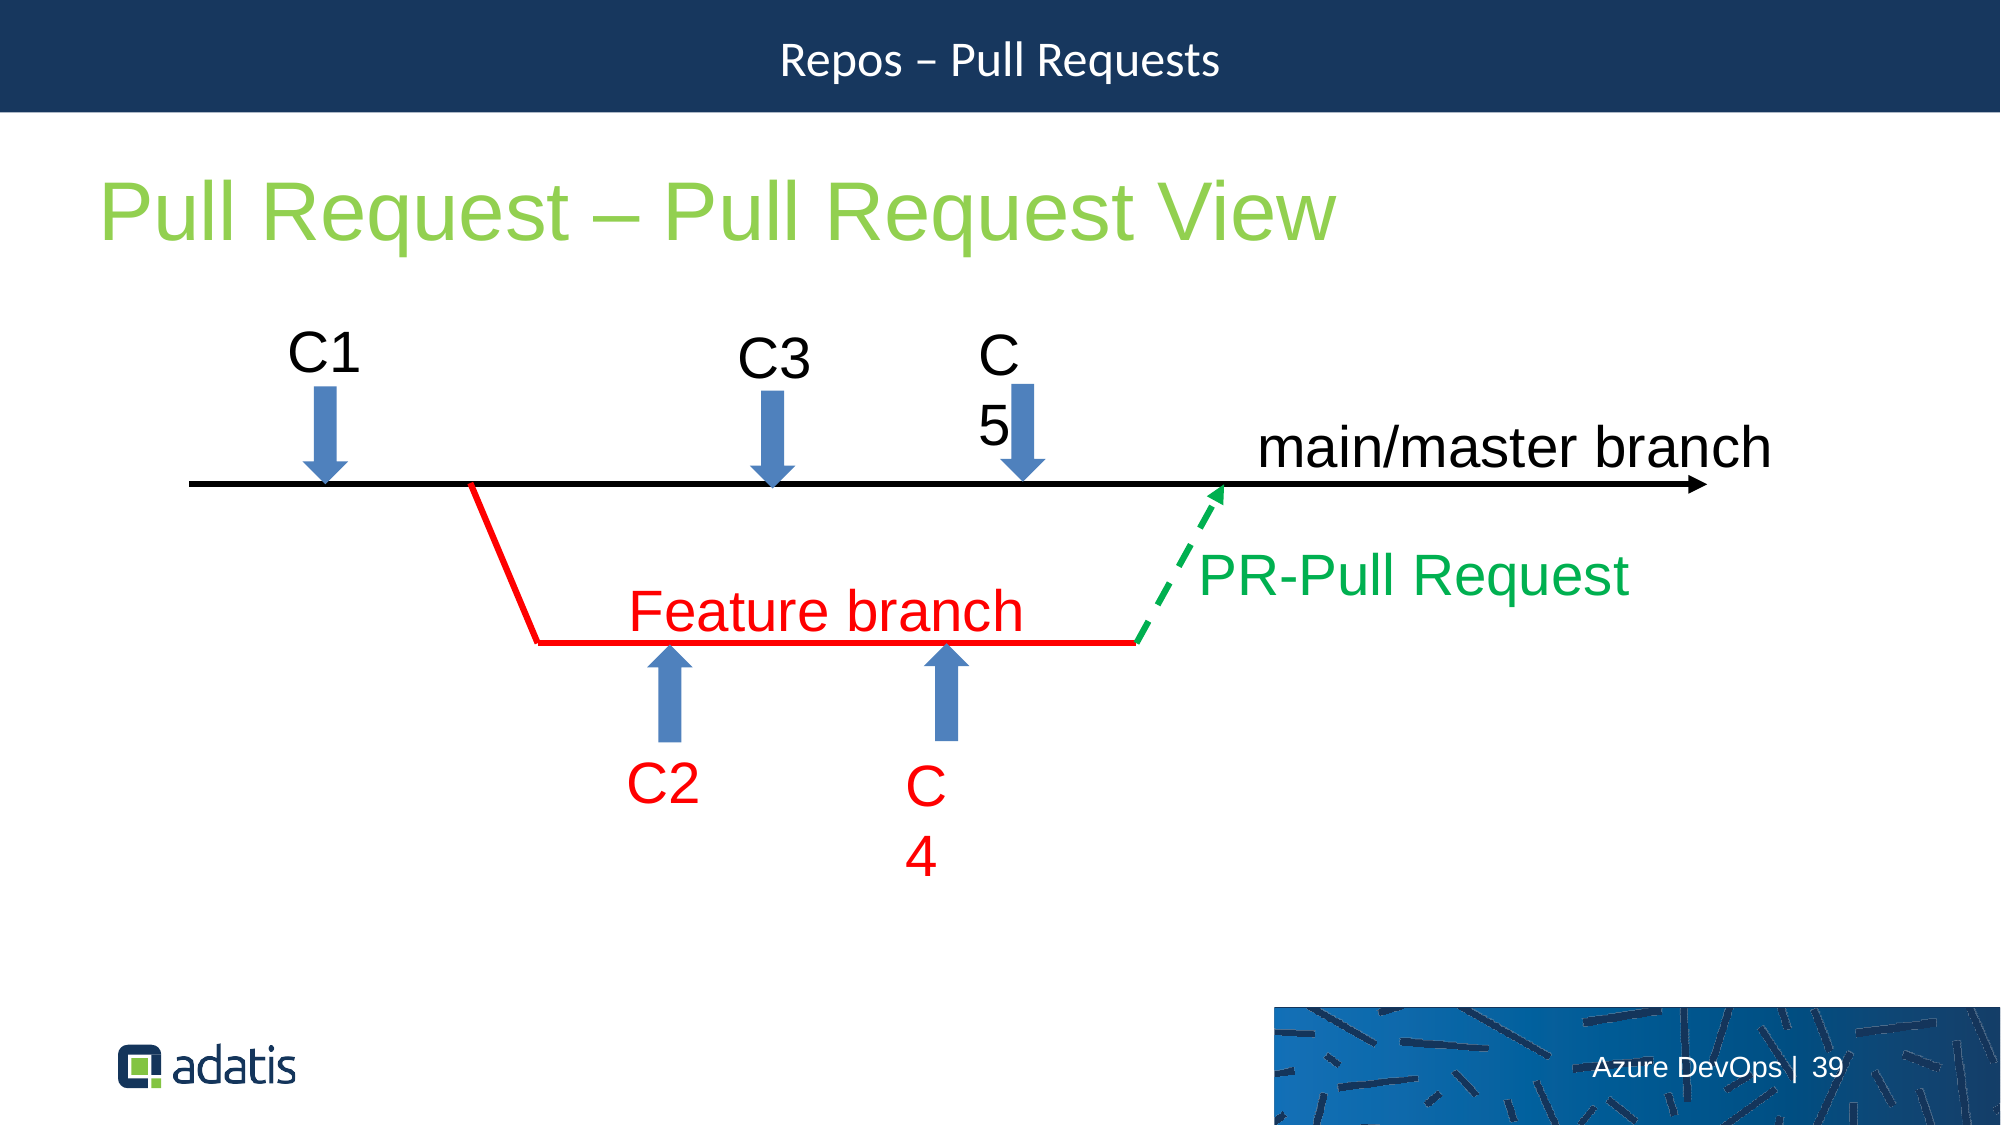

Repos – Pull Requests
Pull Request – Pull Request View
C1
C5
C3

main/master branch
PR-Pull Request
Feature branch

C2
C4
Azure DevOps | 39